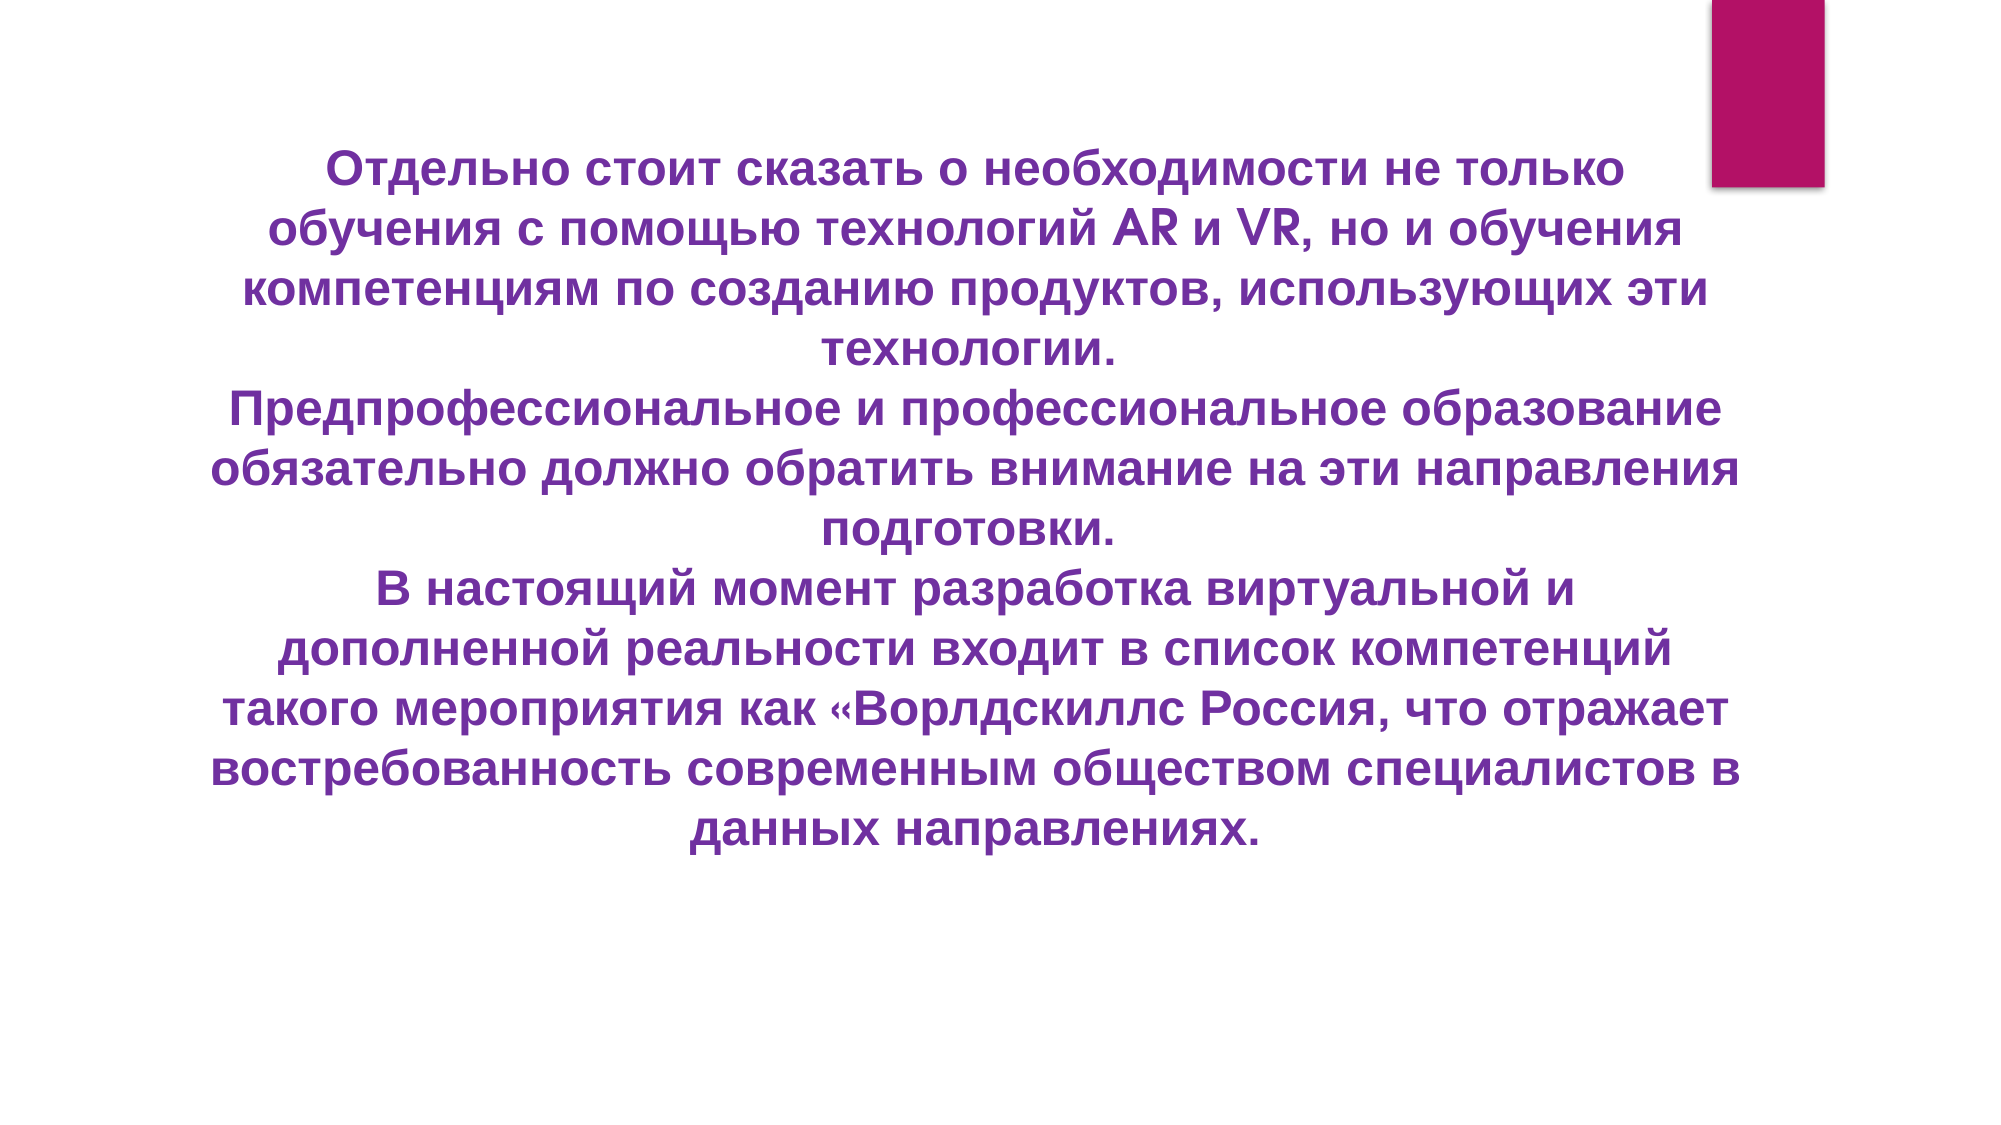

Отдельно стоит сказать о необходимости не только обучения с помощью технологий AR и VR, но и обучения компетенциям по созданию продуктов, использующих эти технологии.
Предпрофессиональное и профессиональное образование обязательно должно обратить внимание на эти направления подготовки.
В настоящий момент разработка виртуальной и дополненной реальности входит в список компетенций такого мероприятия как «Ворлдскиллс Россия, что отражает востребованность современным обществом специалистов в данных направлениях.